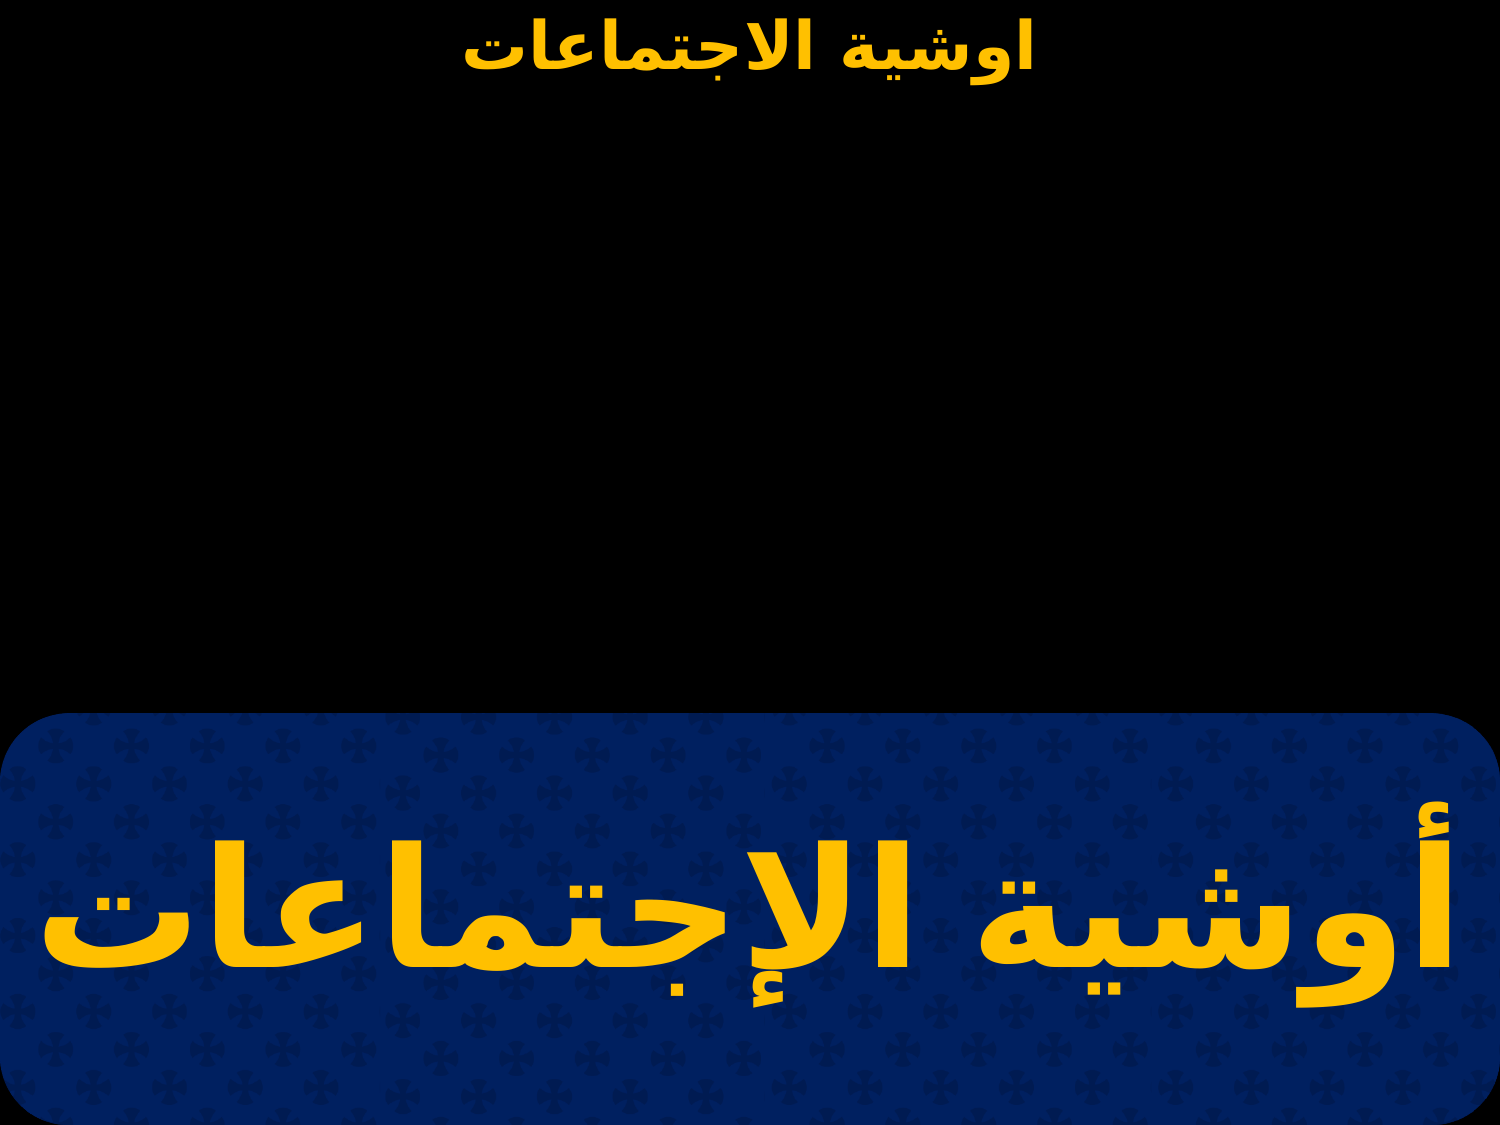

| أوشية الإجتماعات |
| --- |